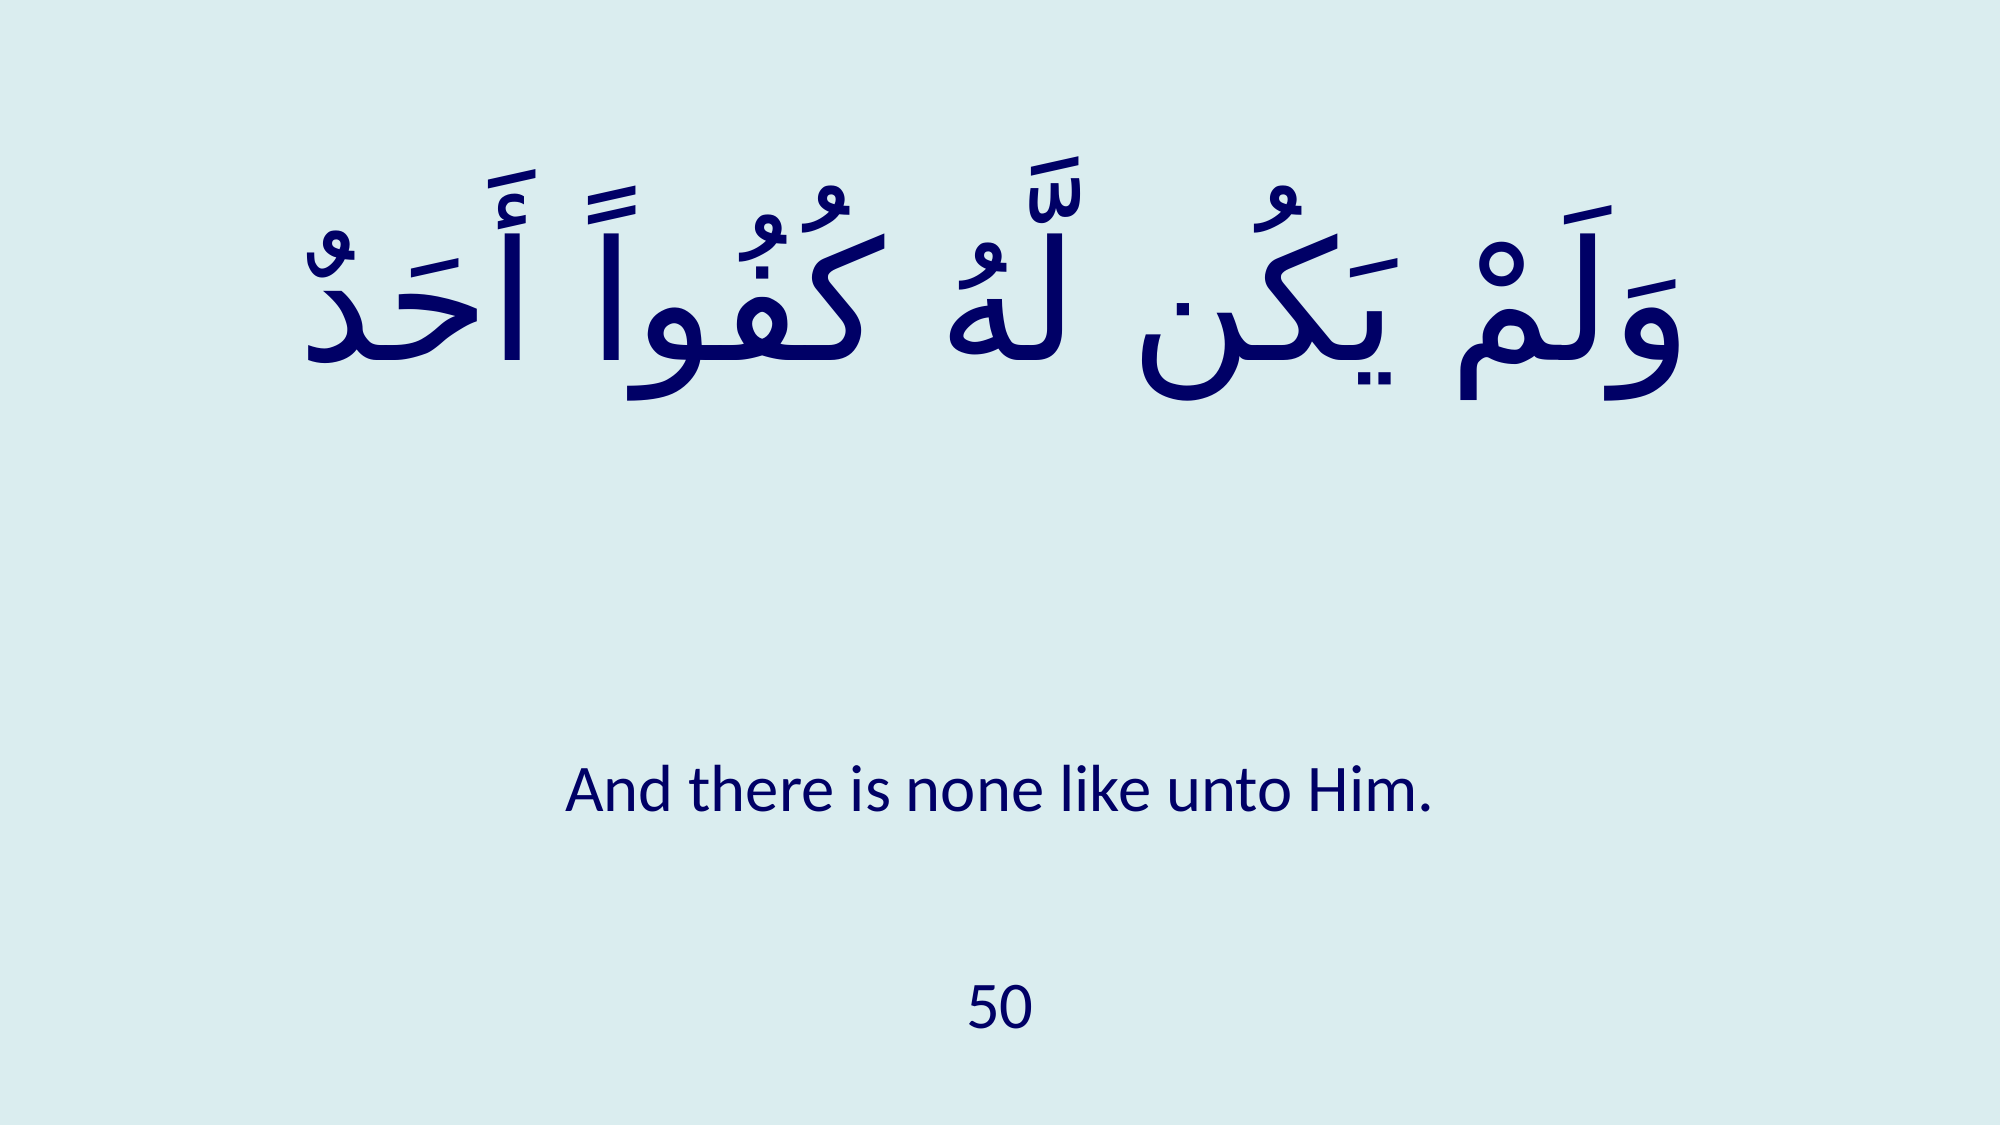

# وَلَمْ يَكُن لَّهُ كُفُواً أَحَدٌ
And there is none like unto Him.
50